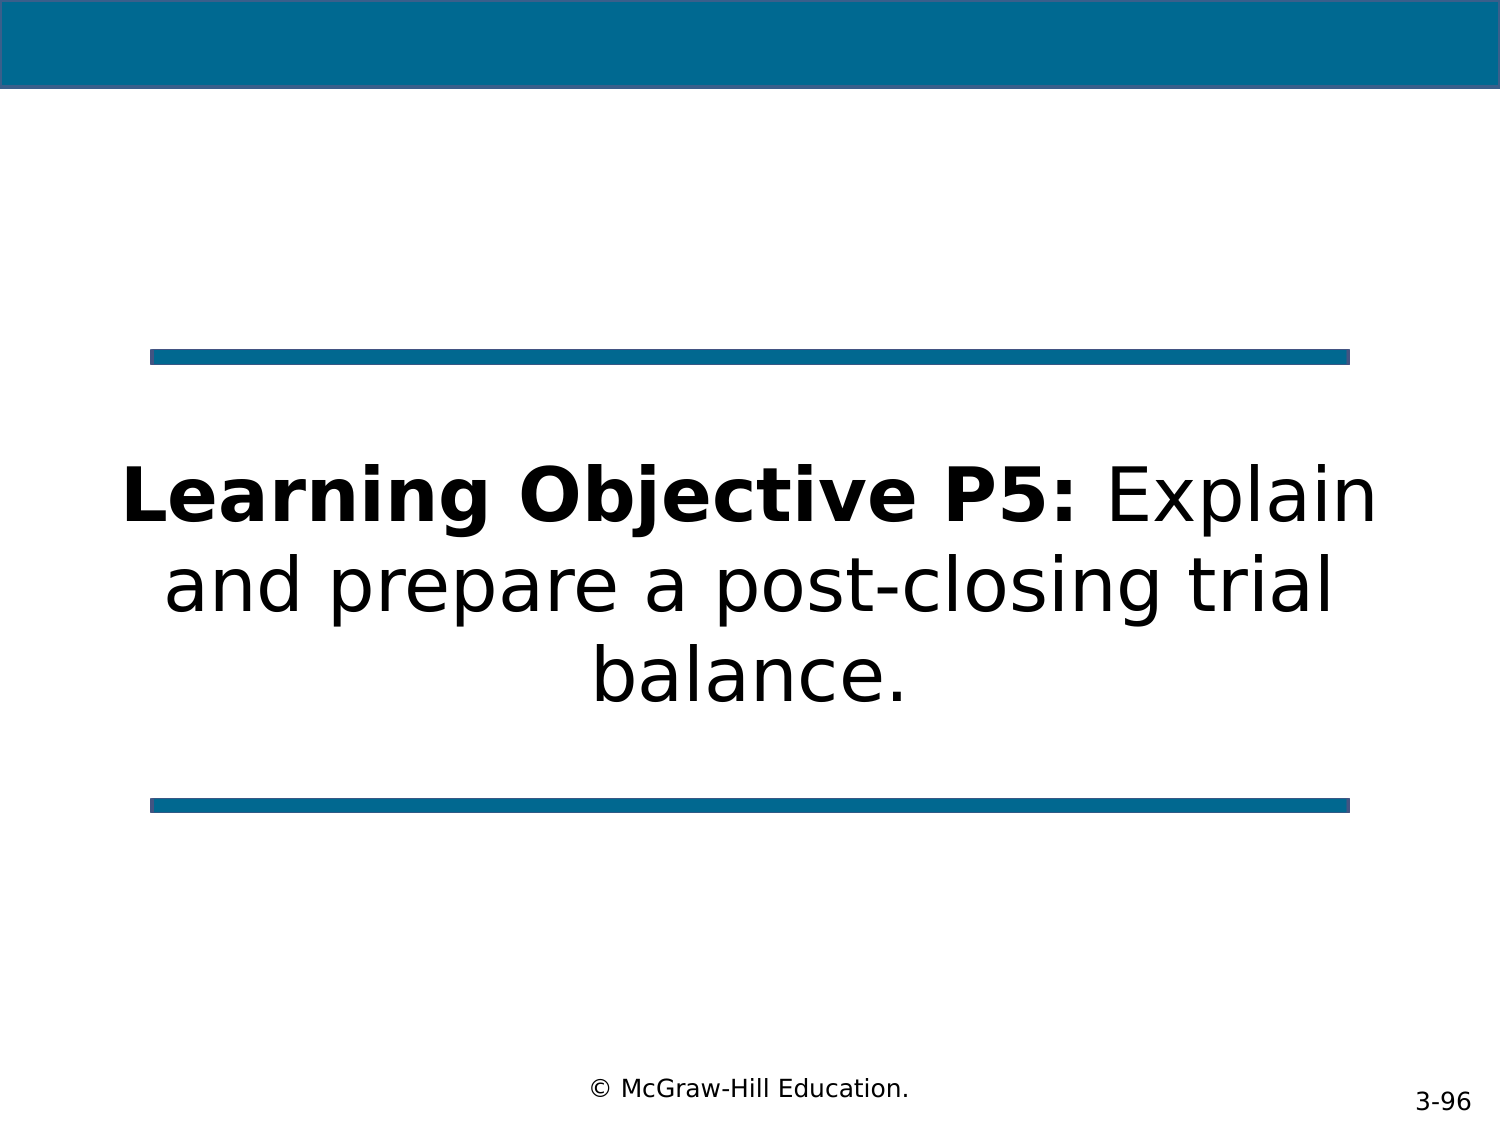

# Learning Objective P5: Explain and prepare a post-closing trial balance.